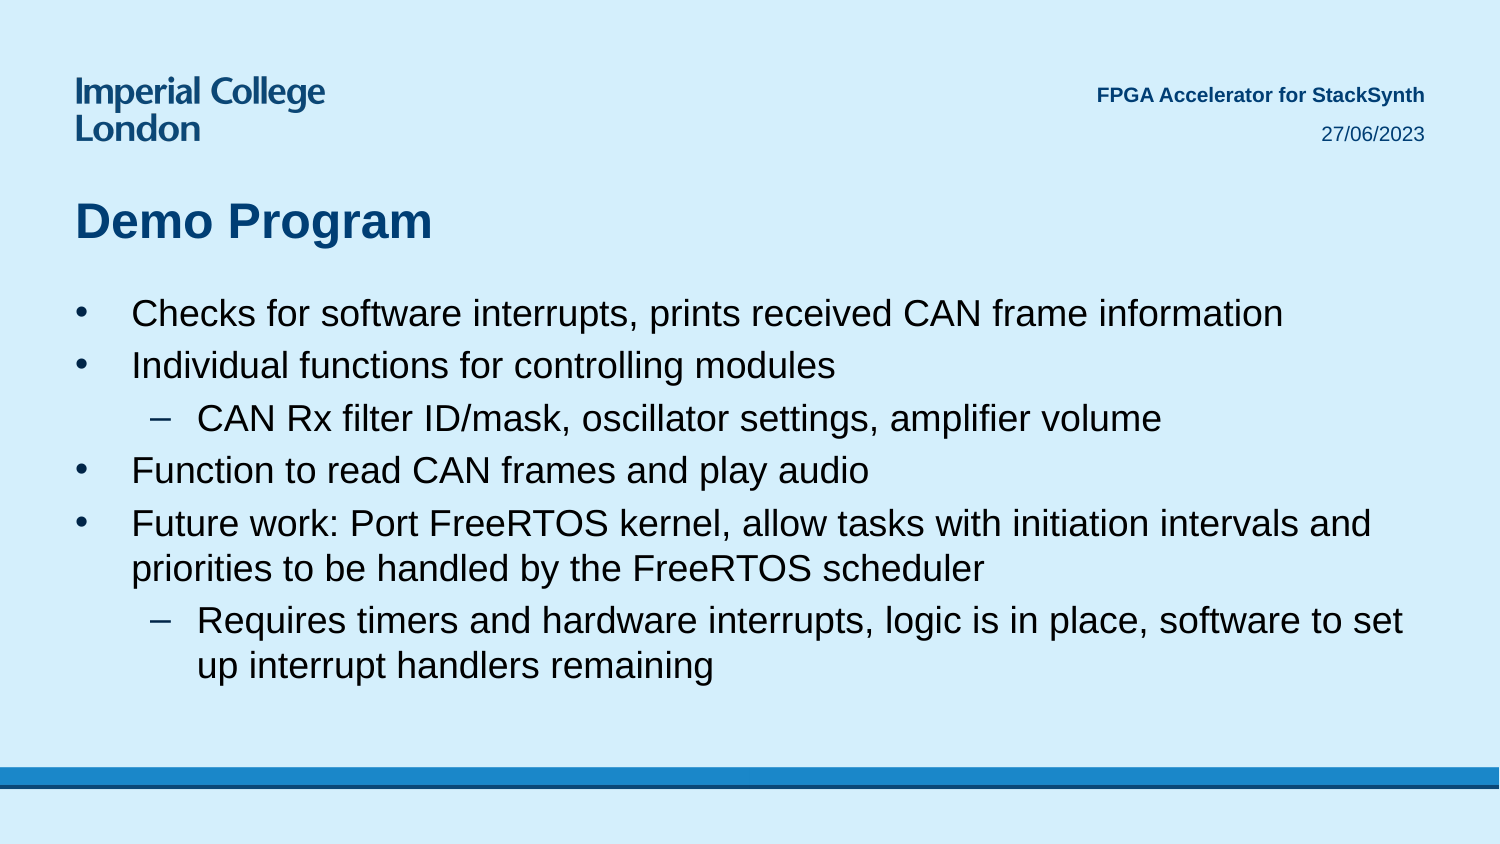

FPGA Accelerator for StackSynth

27/06/2023

# Demo Program
Checks for software interrupts, prints received CAN frame information
Individual functions for controlling modules
CAN Rx filter ID/mask, oscillator settings, amplifier volume
Function to read CAN frames and play audio
Future work: Port FreeRTOS kernel, allow tasks with initiation intervals and priorities to be handled by the FreeRTOS scheduler
Requires timers and hardware interrupts, logic is in place, software to set up interrupt handlers remaining